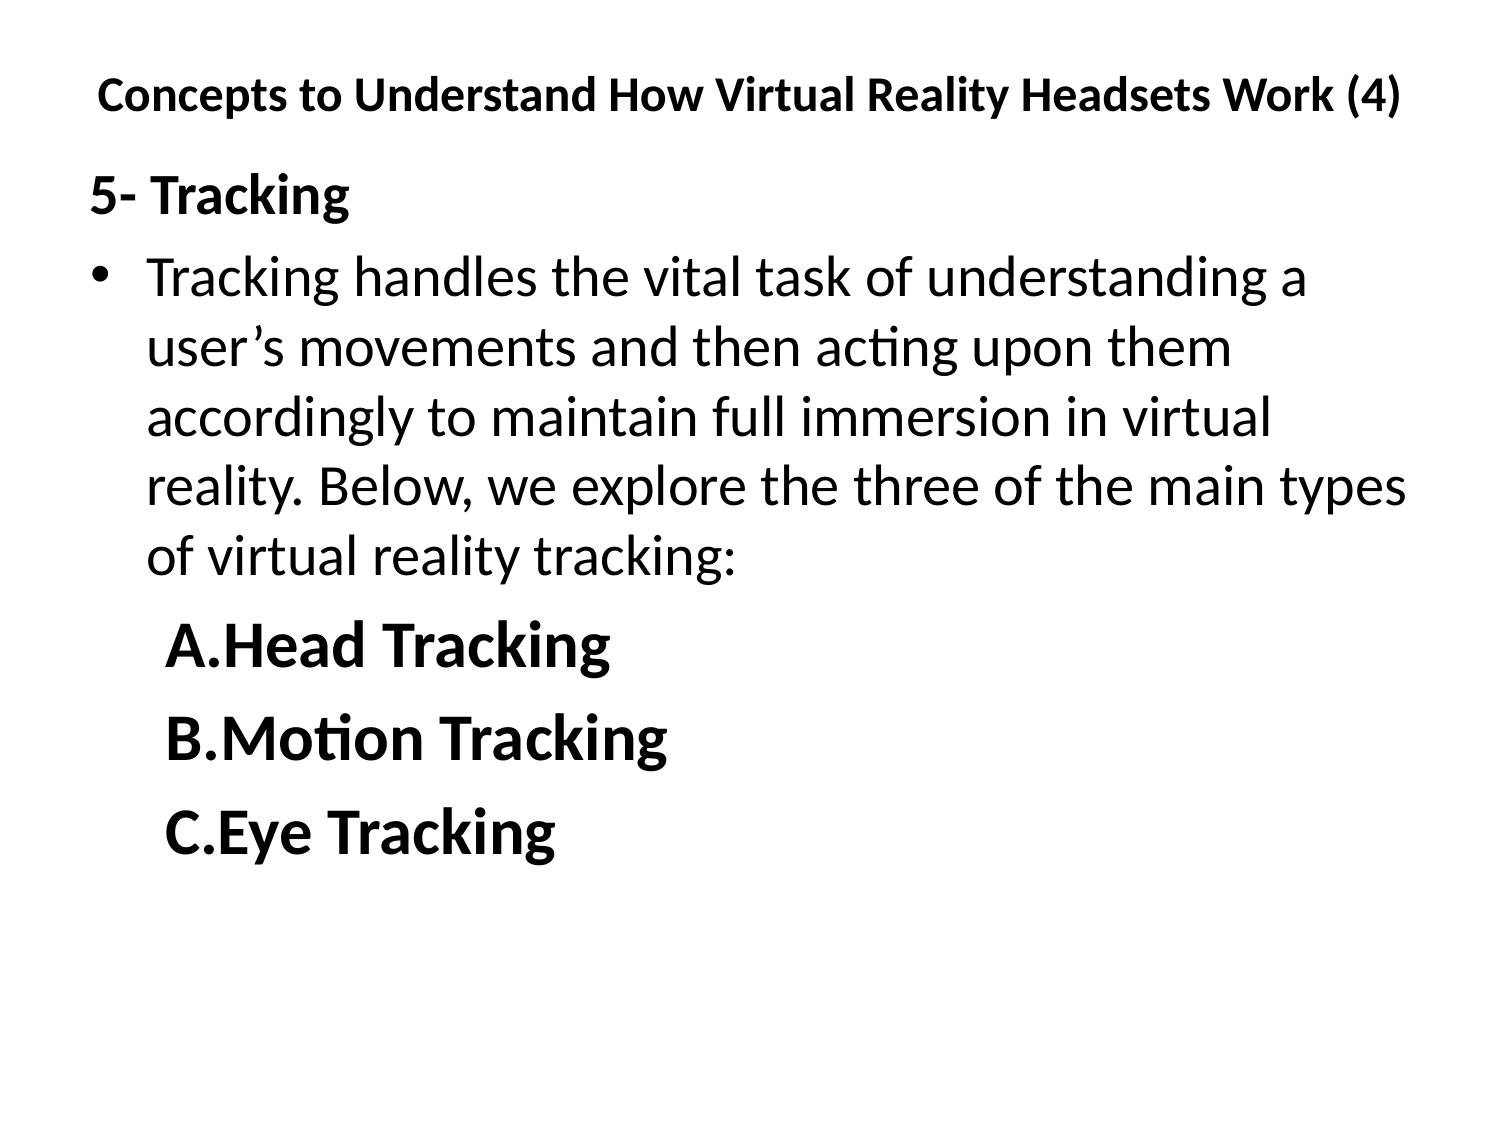

Concepts to Understand How Virtual Reality Headsets Work (4)
5- Tracking
Tracking handles the vital task of understanding a user’s movements and then acting upon them accordingly to maintain full immersion in virtual reality. Below, we explore the three of the main types of virtual reality tracking:
Head Tracking
Motion Tracking
Eye Tracking